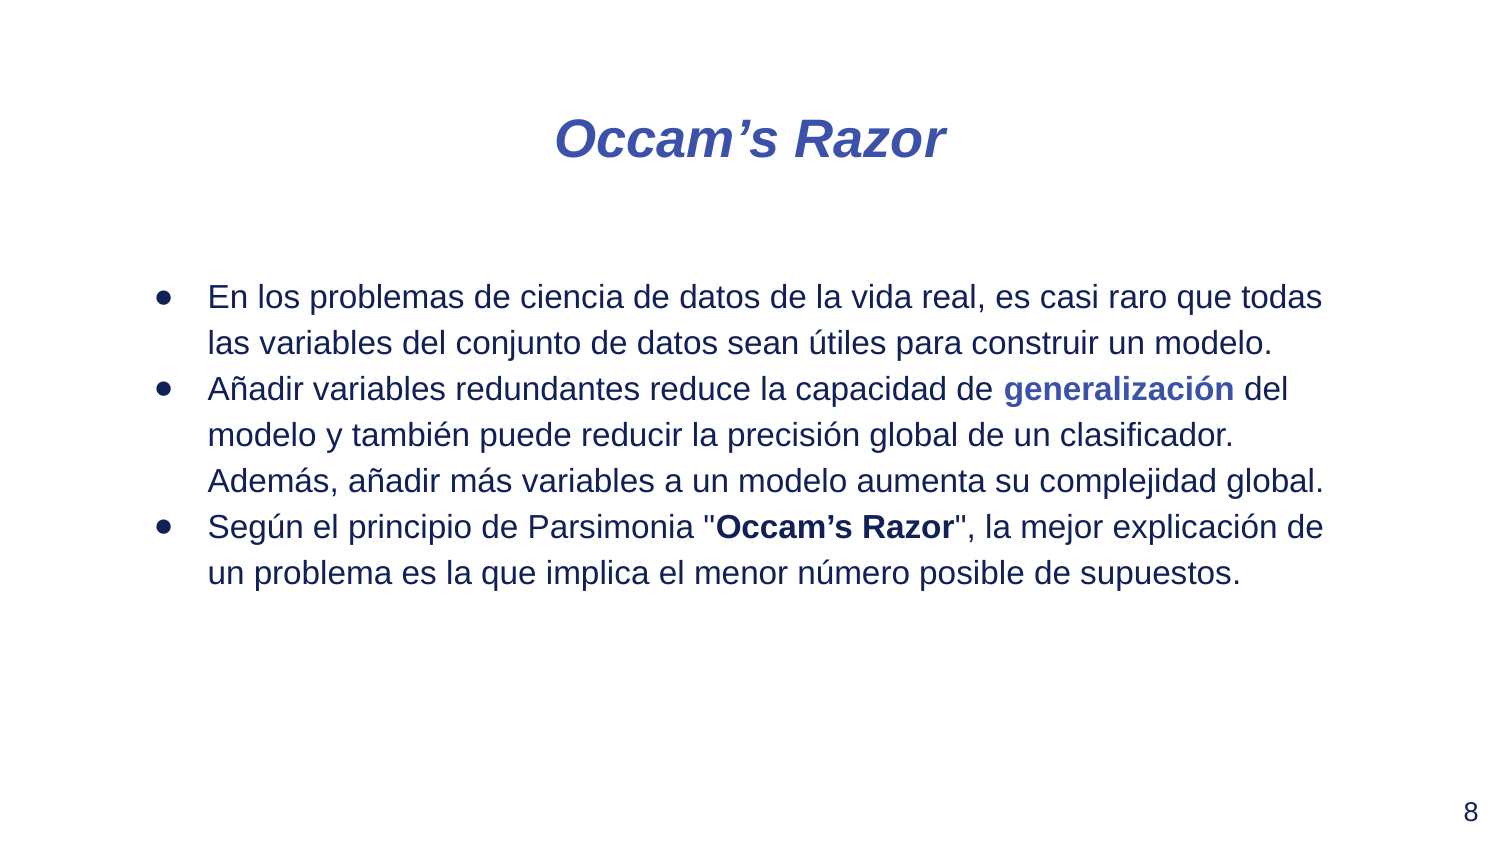

Occam’s Razor
En los problemas de ciencia de datos de la vida real, es casi raro que todas las variables del conjunto de datos sean útiles para construir un modelo.
Añadir variables redundantes reduce la capacidad de generalización del modelo y también puede reducir la precisión global de un clasificador. Además, añadir más variables a un modelo aumenta su complejidad global.
Según el principio de Parsimonia "Occam’s Razor", la mejor explicación de un problema es la que implica el menor número posible de supuestos.
8